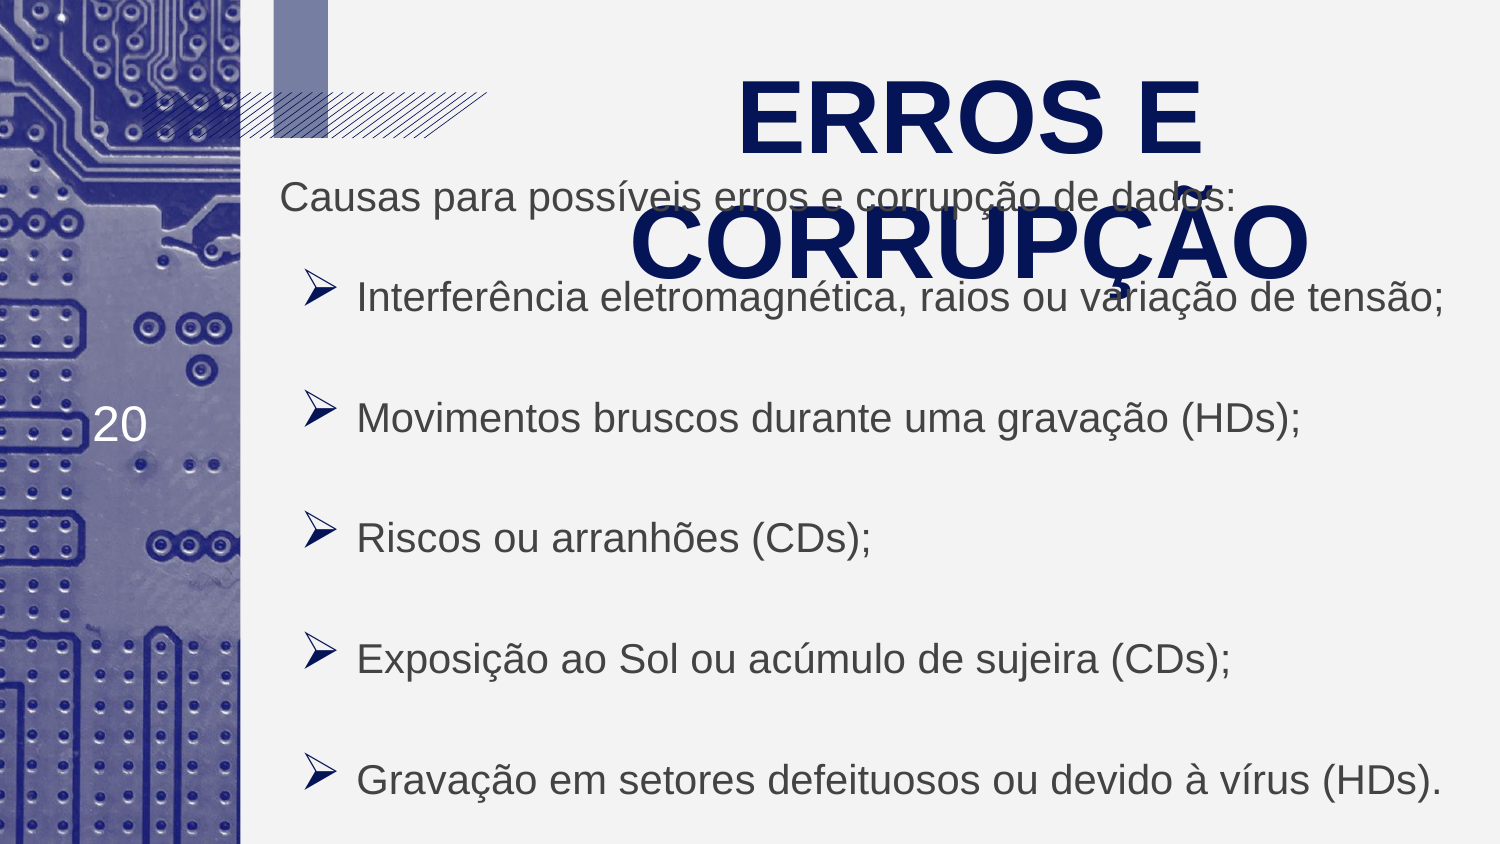

ERROS E CORRUPÇÃO

 Causas para possíveis erros e corrupção de dados:

Interferência eletromagnética, raios ou variação de tensão;

Movimentos bruscos durante uma gravação (HDs);

Riscos ou arranhões (CDs);

Exposição ao Sol ou acúmulo de sujeira (CDs);

Gravação em setores defeituosos ou devido à vírus (HDs).
20